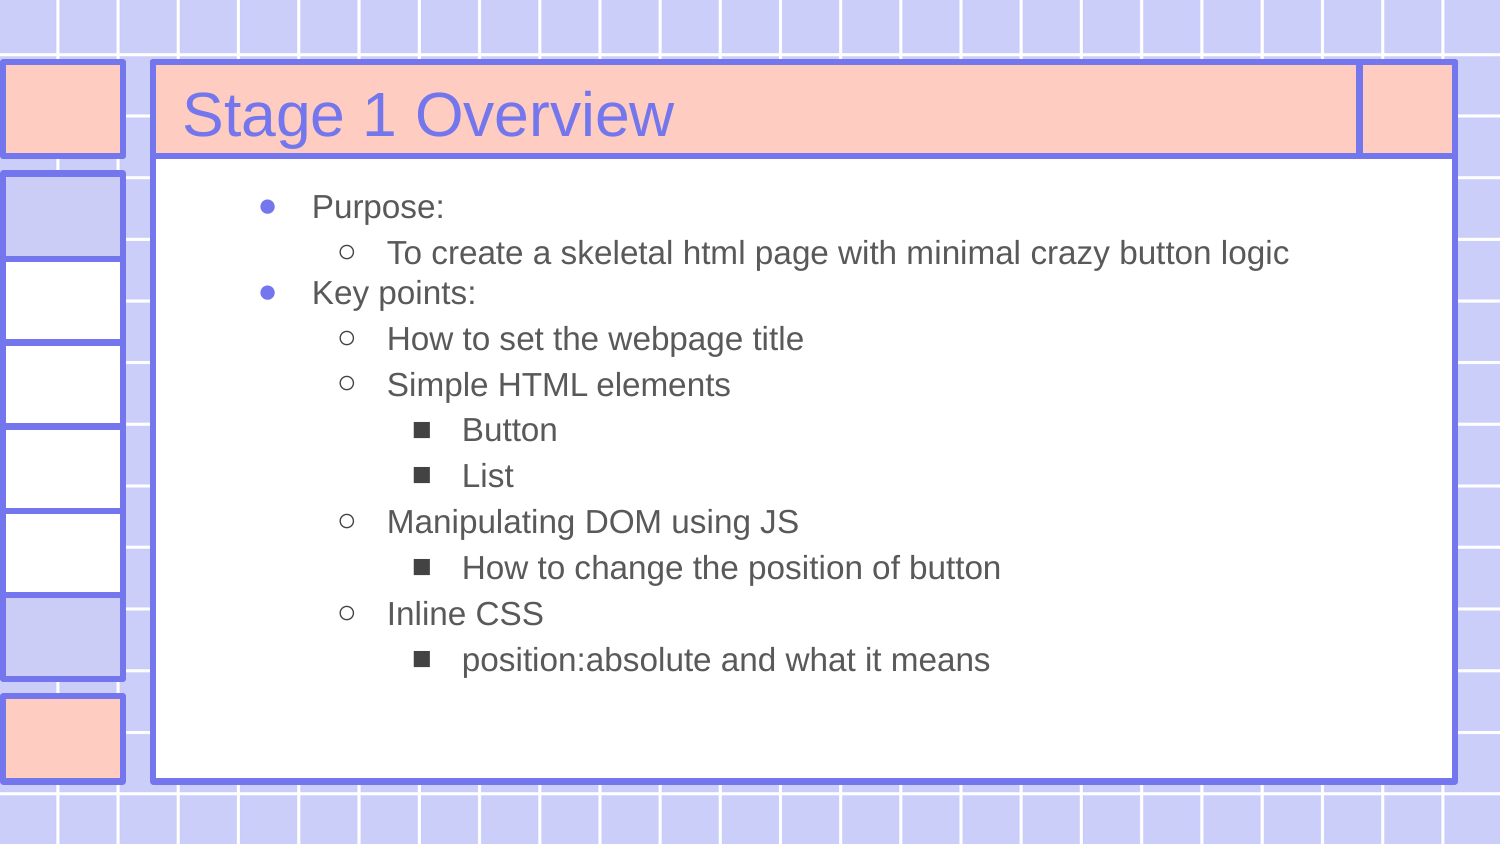

# Stage 1 Overview
Purpose:
To create a skeletal html page with minimal crazy button logic
Key points:
How to set the webpage title
Simple HTML elements
Button
List
Manipulating DOM using JS
How to change the position of button
Inline CSS
position:absolute and what it means